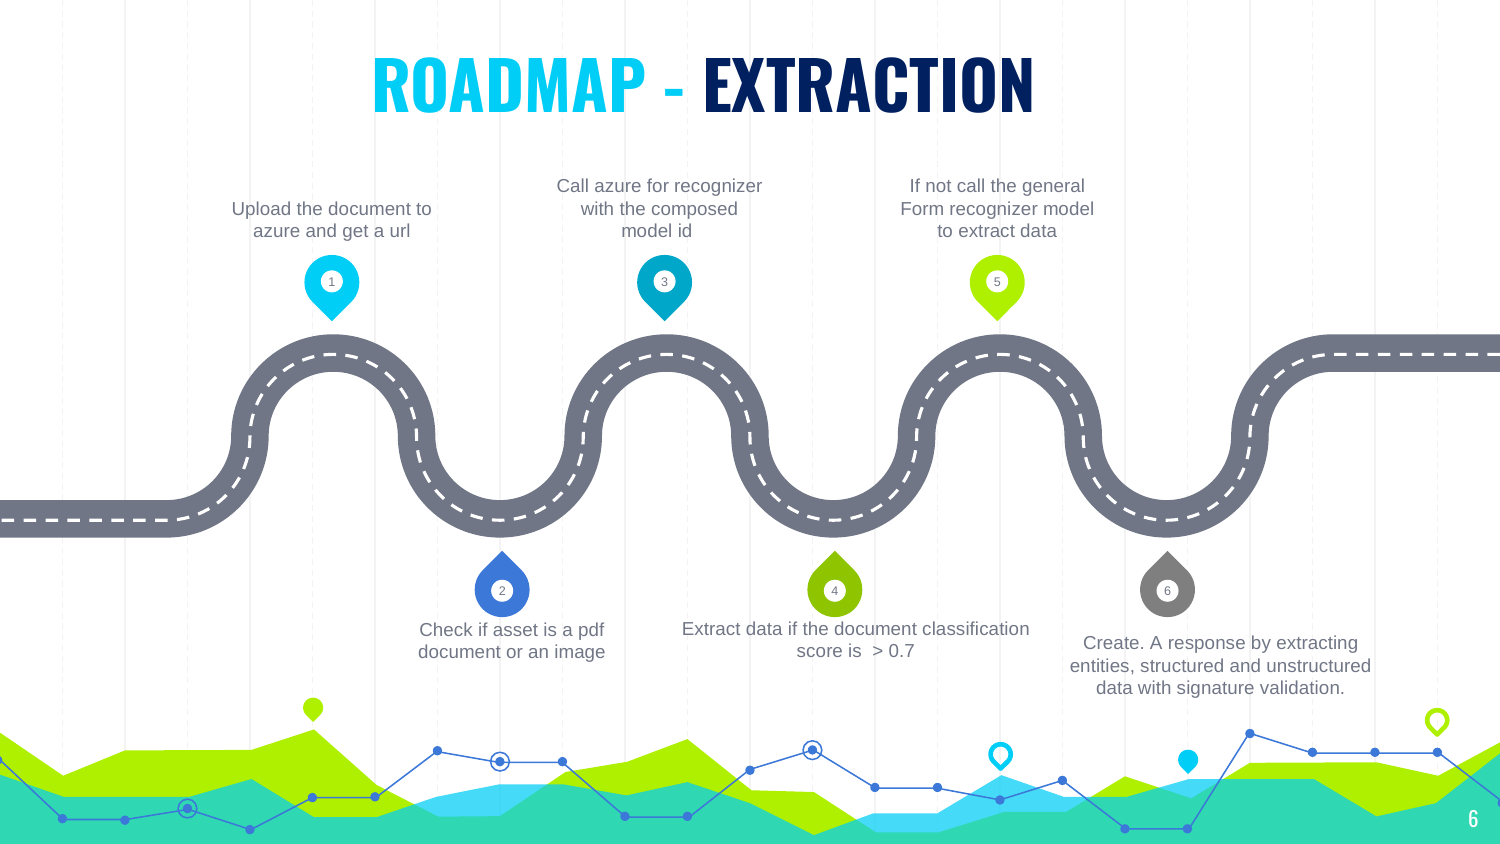

# ROADMAP - EXTRACTION
Upload the document to azure and get a url
Call azure for recognizer with the composed model id
If not call the general Form recognizer model to extract data

1

3

5

2

4

6
Extract data if the document classification score is  > 0.7
Check if asset is a pdf document or an image
Create. A response by extracting entities, structured and unstructured data with signature validation.
6